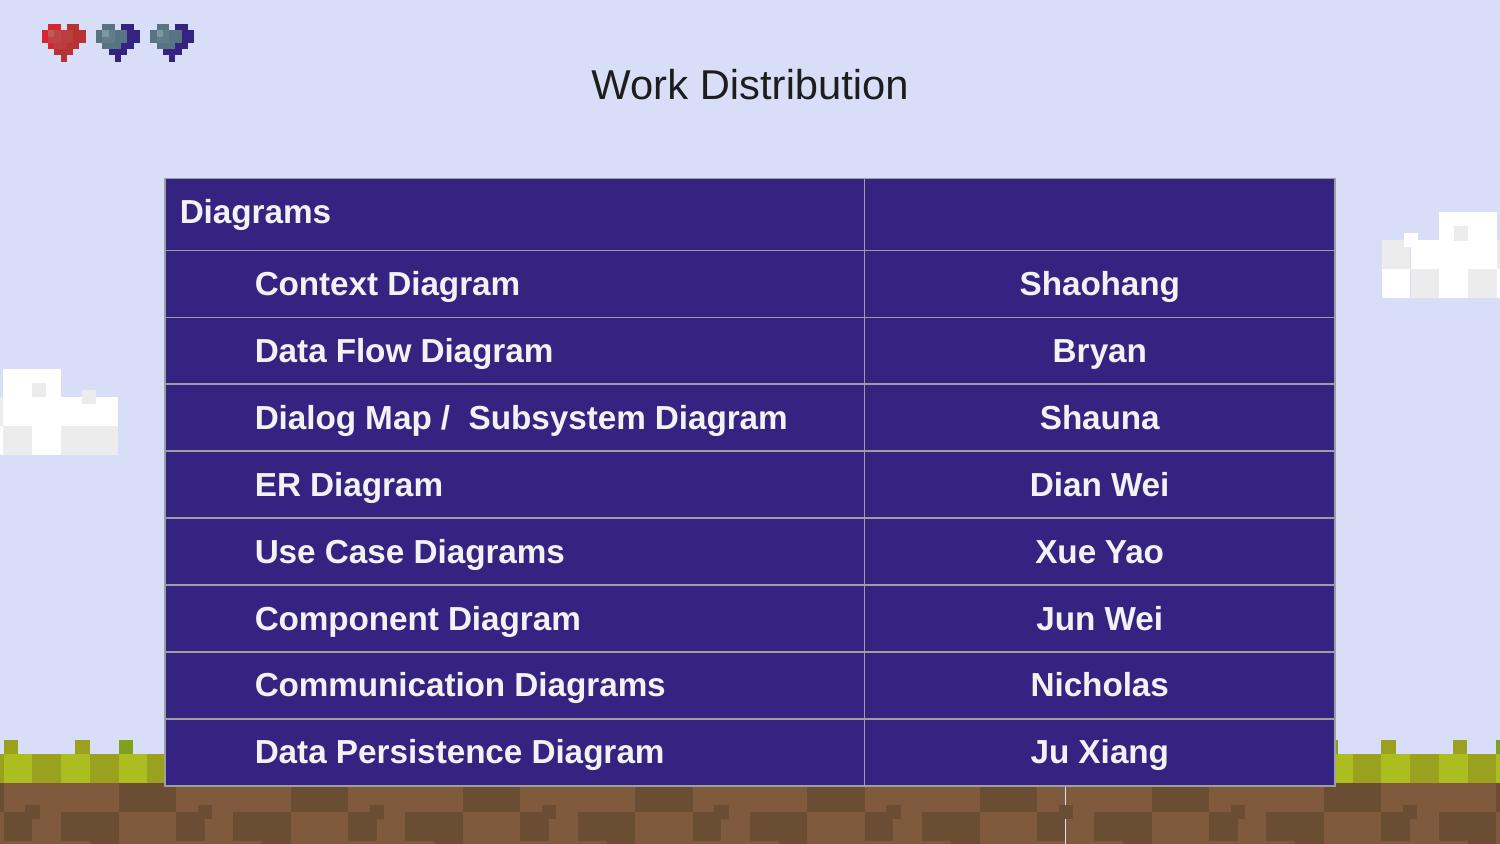

# Work Distribution
| Diagrams |  |
| --- | --- |
| Context Diagram | Shaohang |
| Data Flow Diagram | Bryan |
| Dialog Map / Subsystem Diagram | Shauna |
| ER Diagram | Dian Wei |
| Use Case Diagrams | Xue Yao |
| Component Diagram | Jun Wei |
| Communication Diagrams | Nicholas |
| Data Persistence Diagram | Ju Xiang |